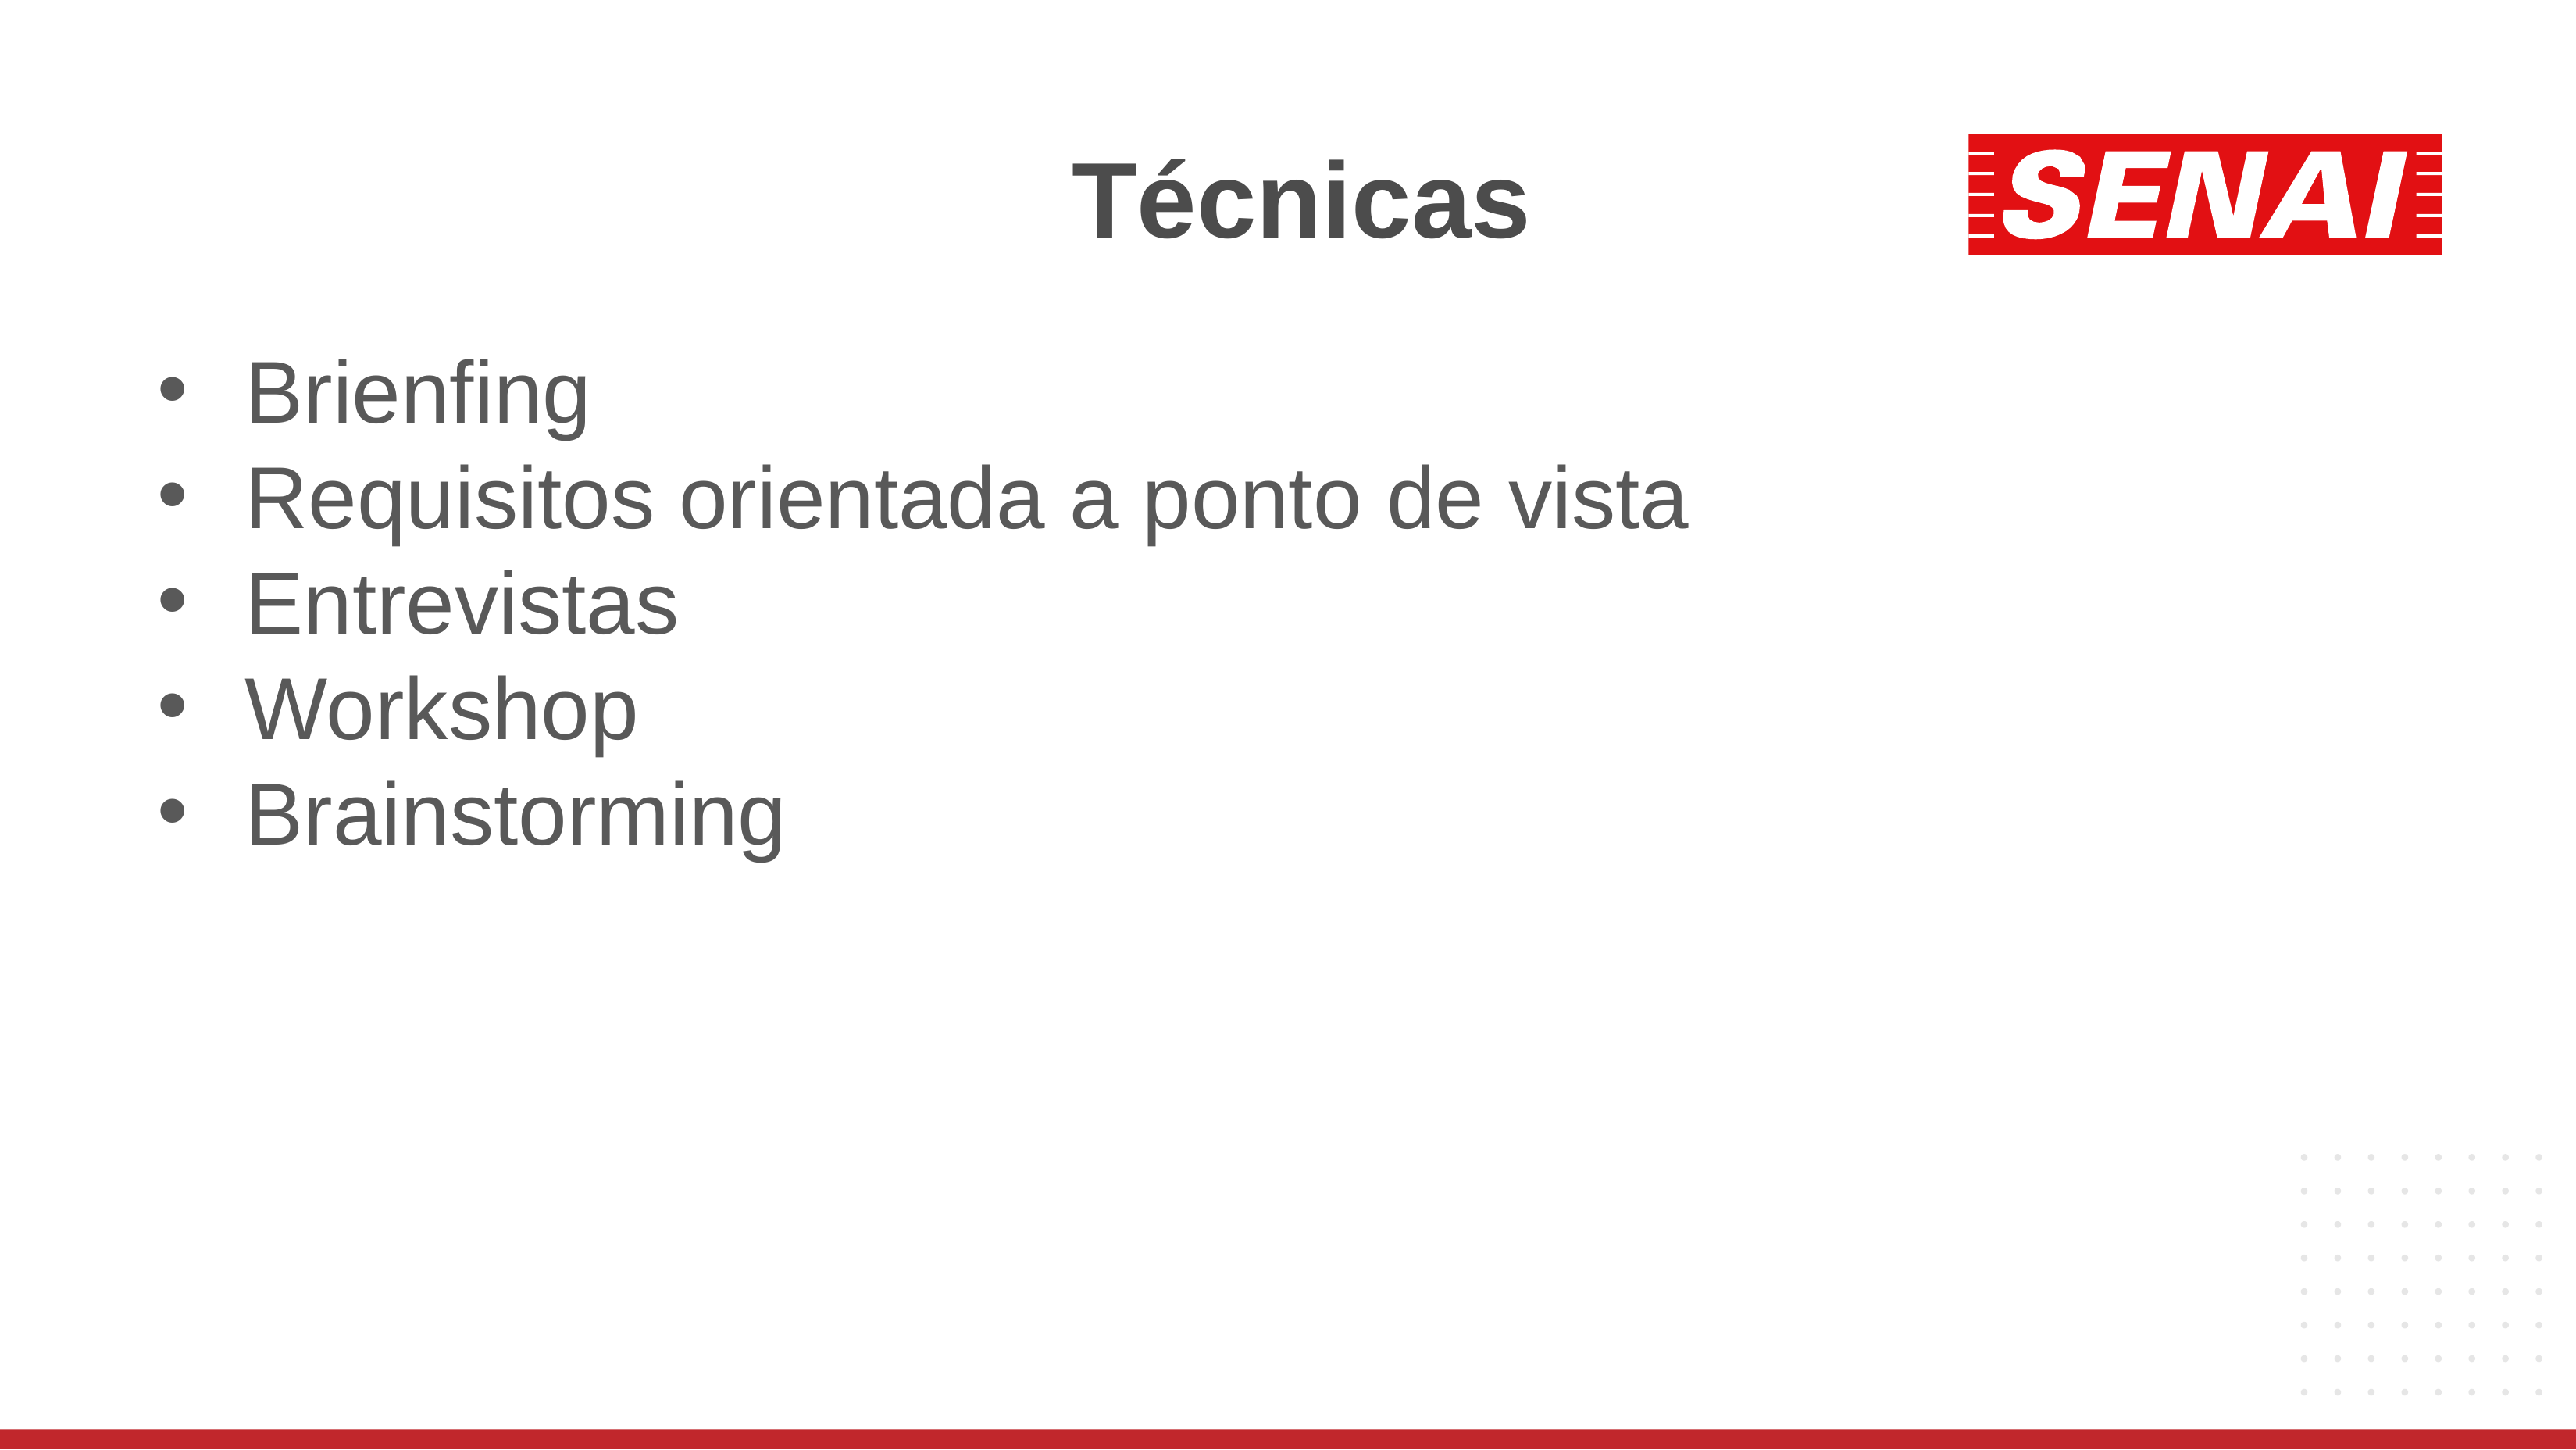

# Técnicas

Brienfing
Requisitos orientada a ponto de vista
Entrevistas
Workshop
Brainstorming